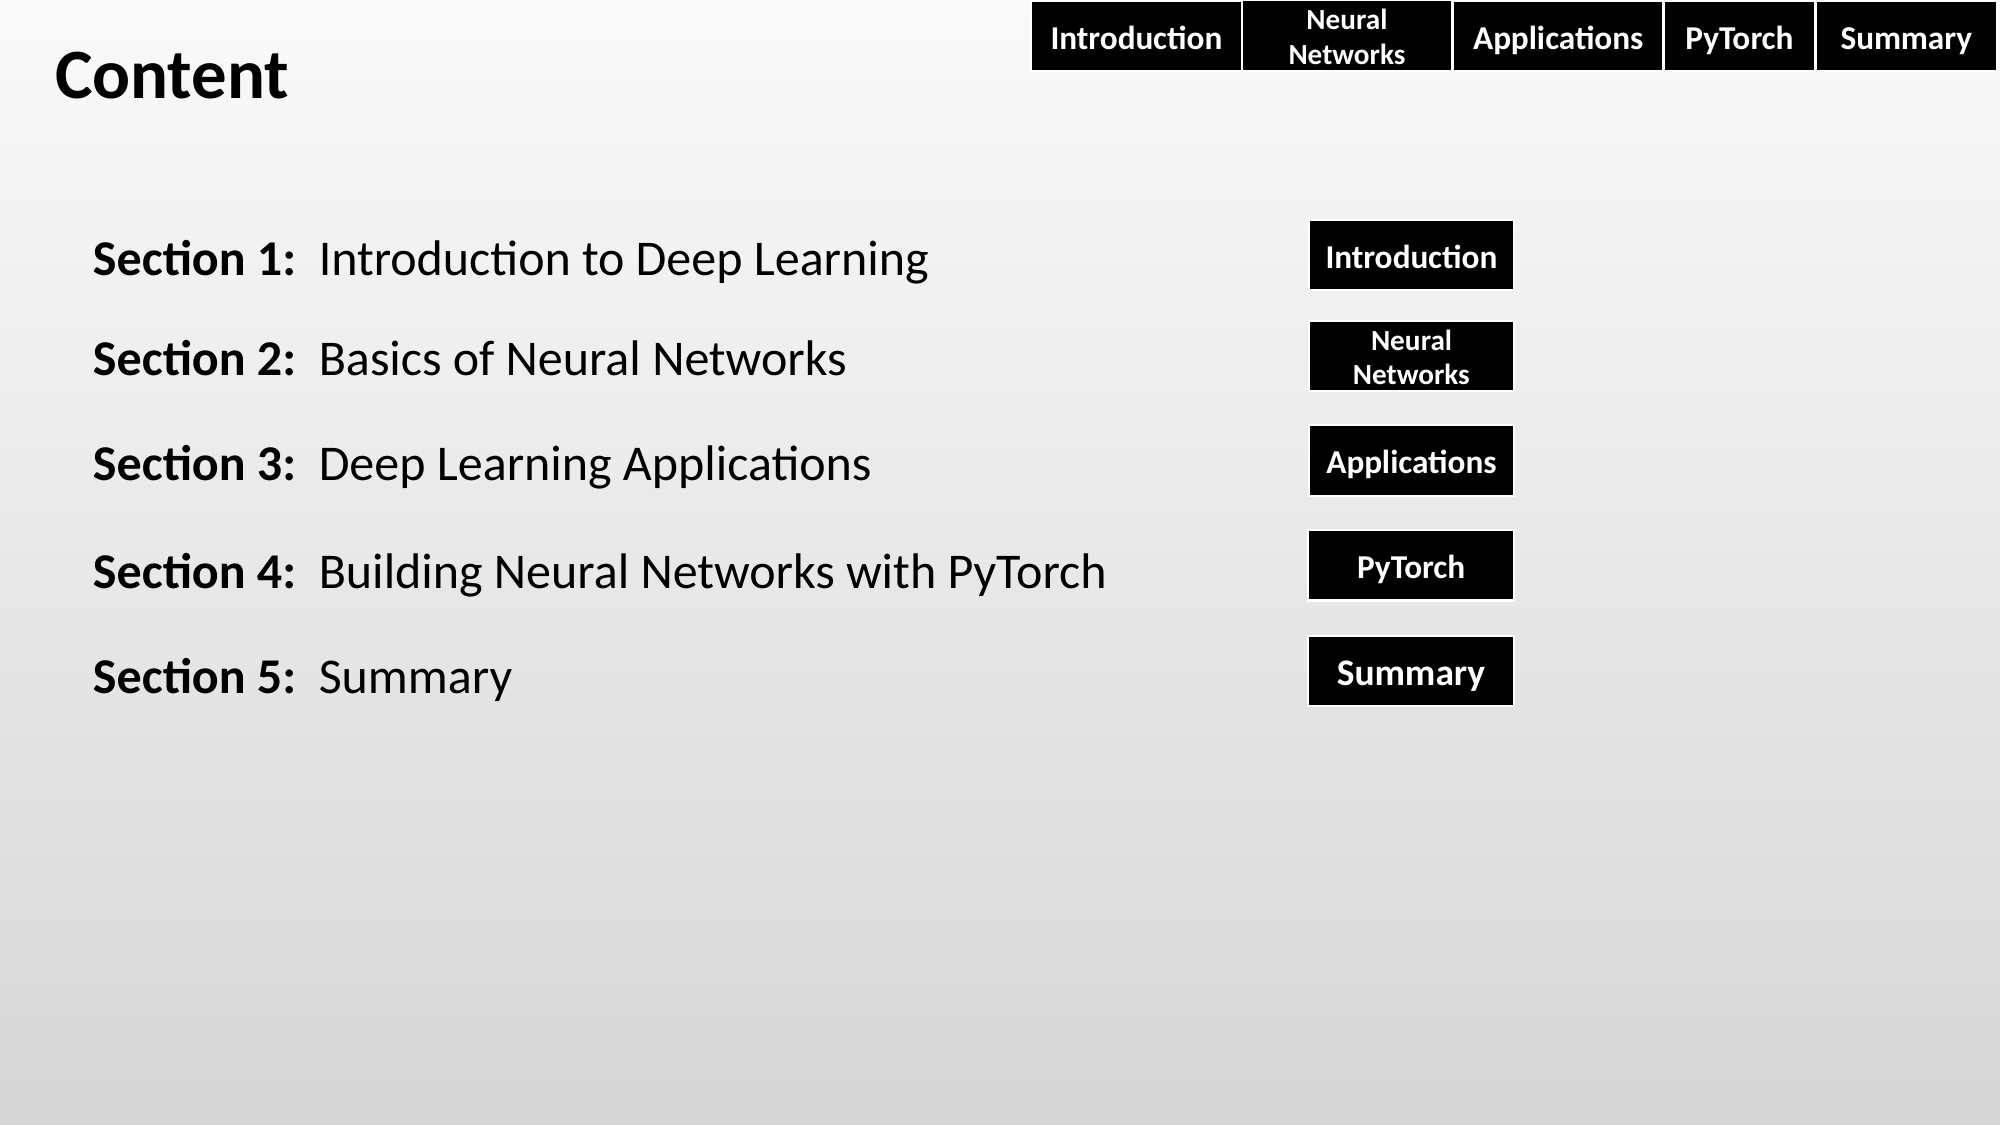

Neural Networks
Introduction
Applications
PyTorch
Summary
Content
Introduction
Section 1:  Introduction to Deep Learning
Section 2:  Basics of Neural Networks
Neural Networks
Applications
Section 3:  Deep Learning Applications
PyTorch
Section 4:  Building Neural Networks with PyTorch
Summary
Section 5:  Summary